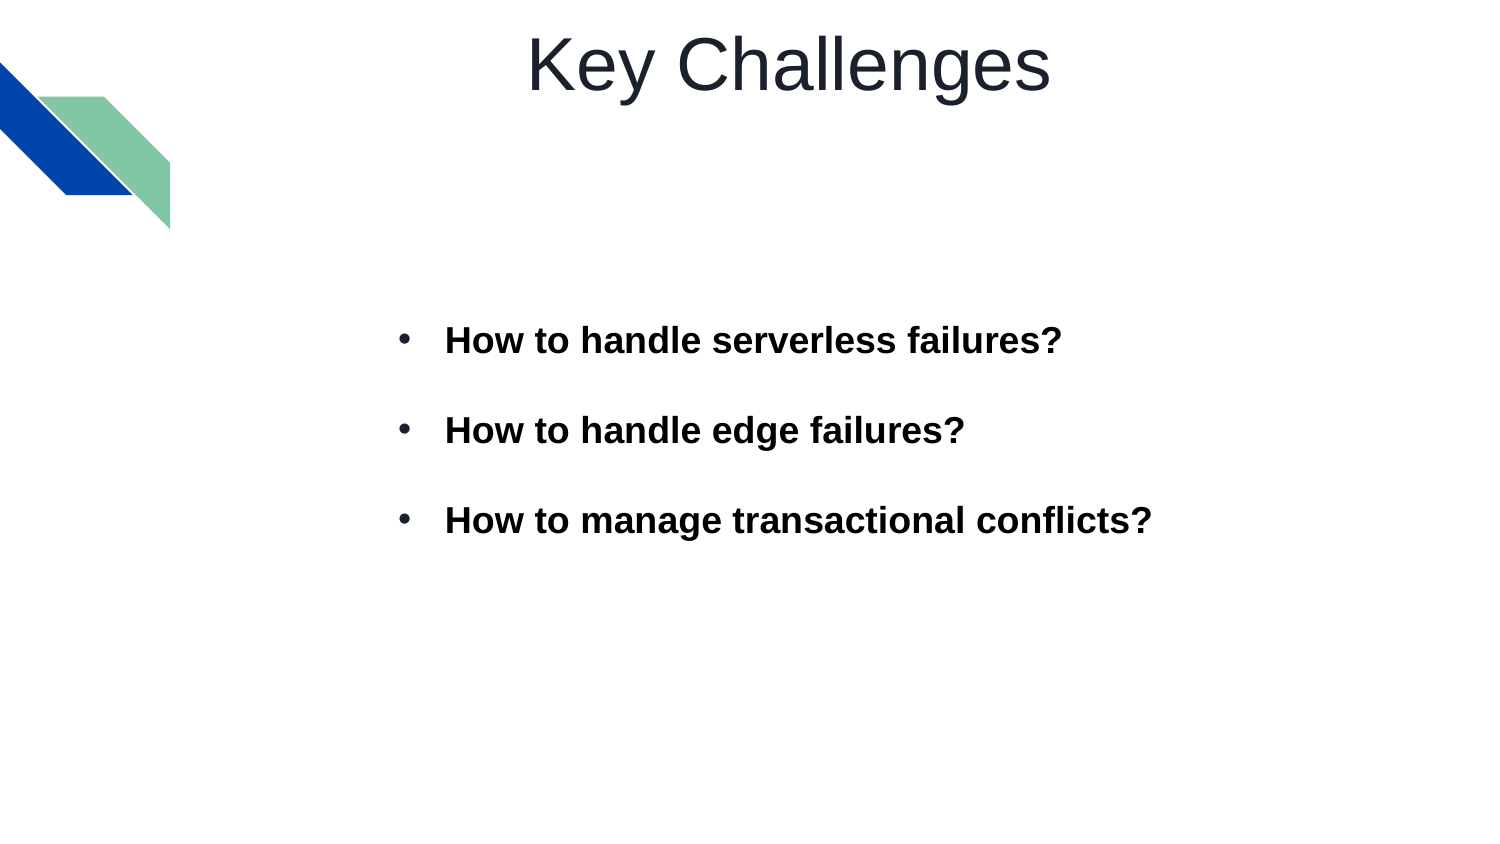

# Key Challenges
How to handle serverless failures?
How to handle edge failures?
How to manage transactional conflicts?